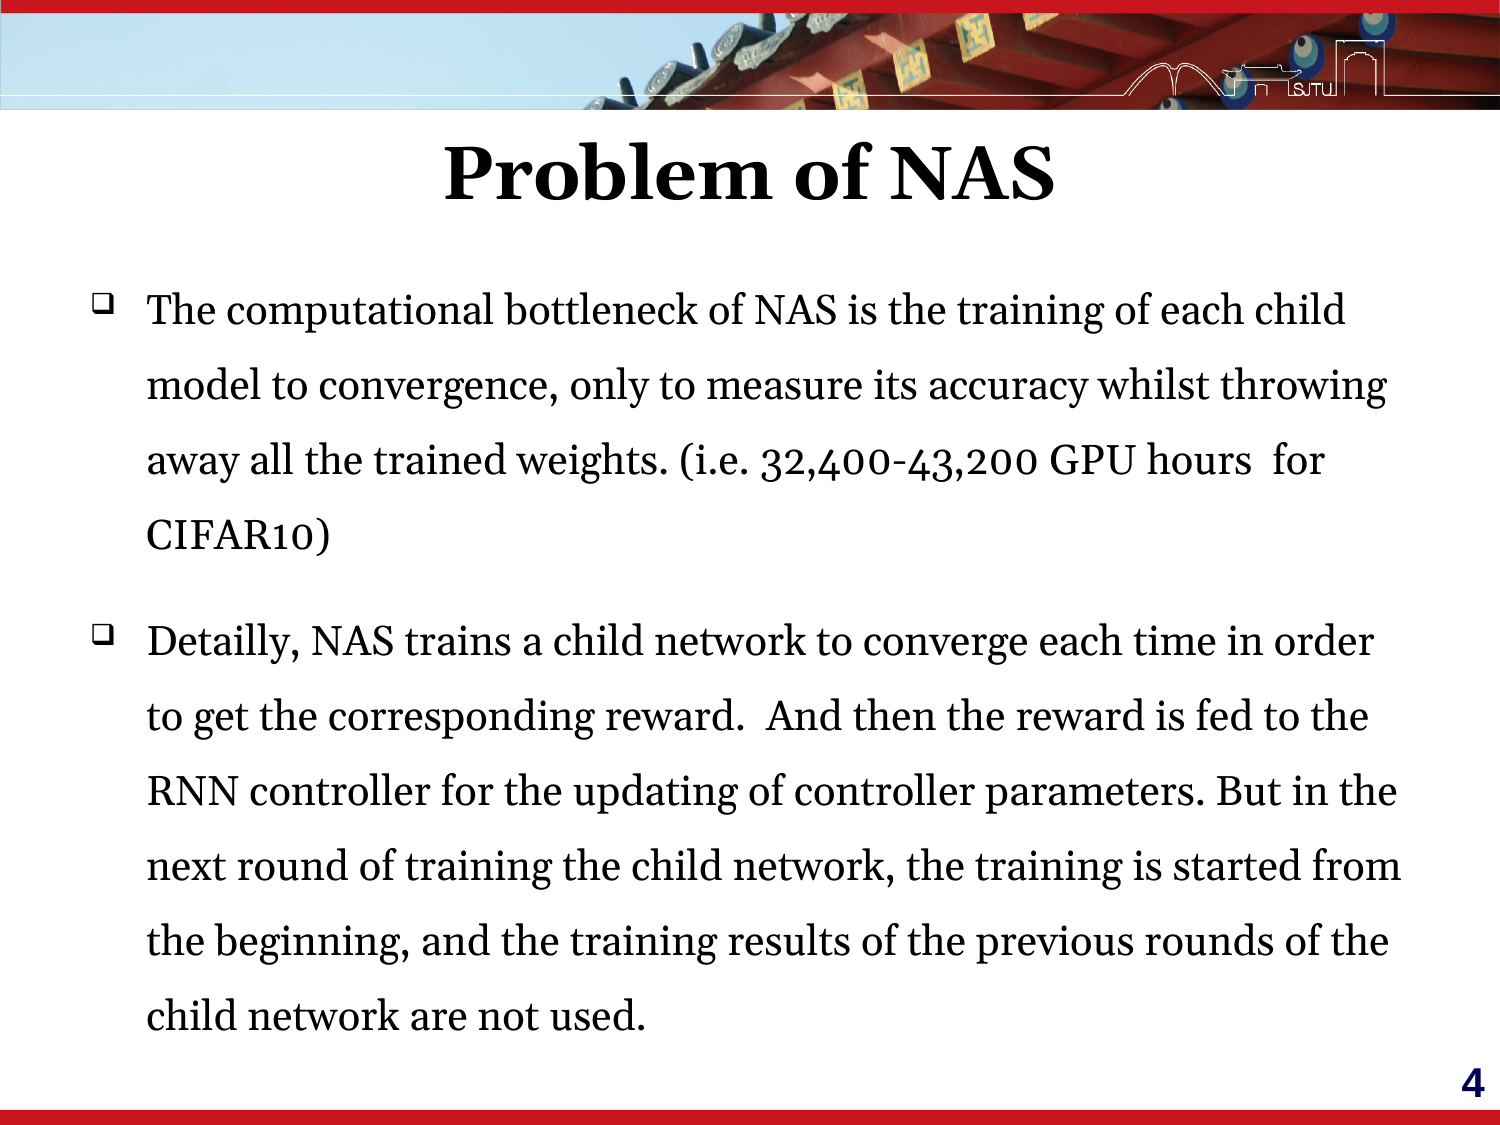

# Problem of NAS
The computational bottleneck of NAS is the training of each child model to convergence, only to measure its accuracy whilst throwing away all the trained weights. (i.e. 32,400-43,200 GPU hours  for CIFAR10)
Detailly, NAS trains a child network to converge each time in order to get the corresponding reward.  And then the reward is fed to the RNN controller for the updating of controller parameters. But in the next round of training the child network, the training is started from the beginning, and the training results of the previous rounds of the child network are not used.

4